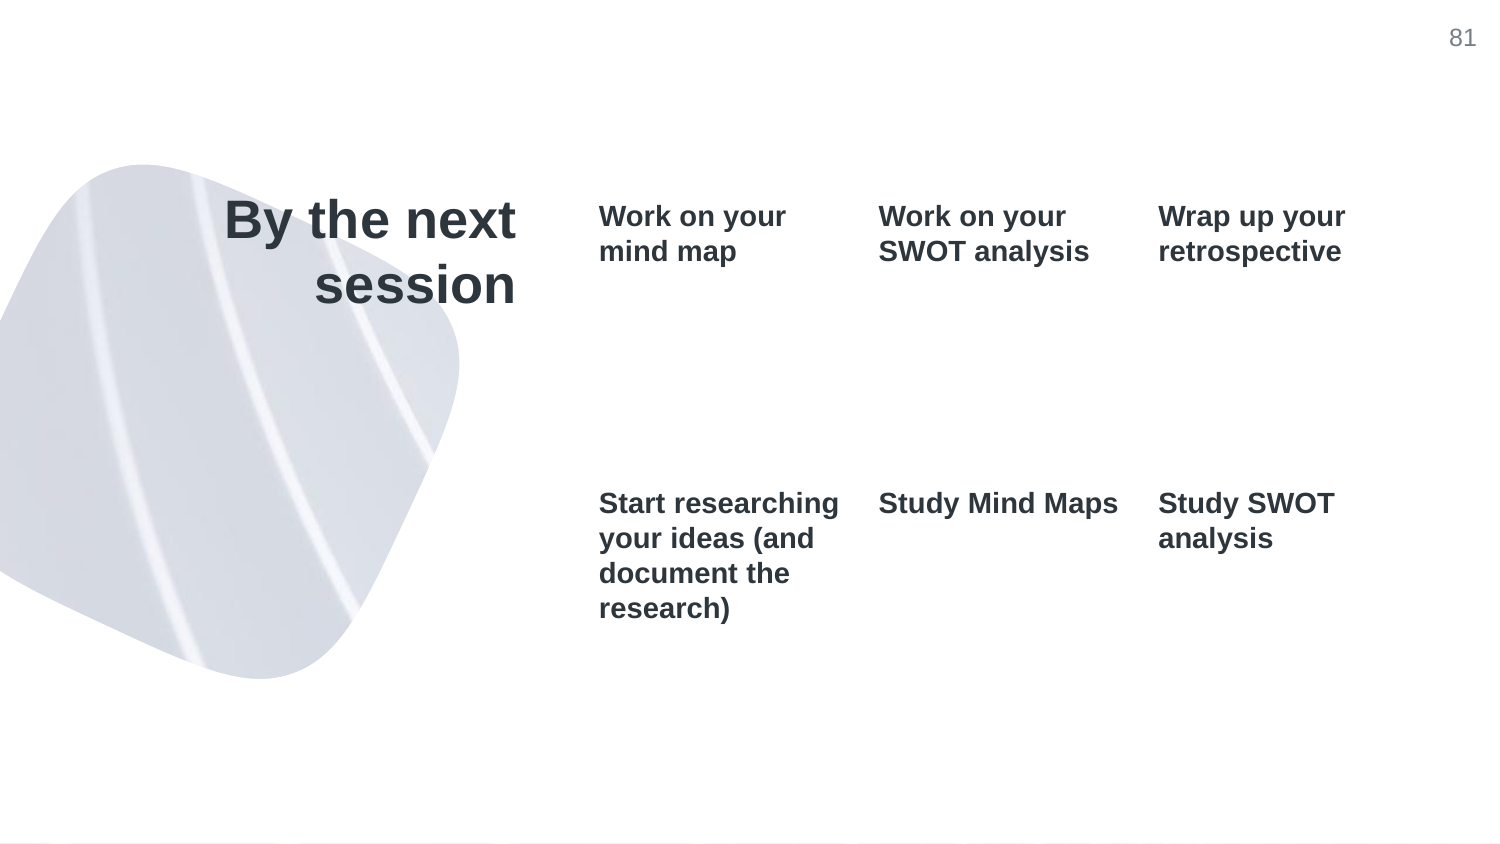

81
# By the next session
Work on your mind map
Work on your SWOT analysis
Wrap up your retrospective
Start researching your ideas (and document the research)
Study Mind Maps

Study SWOT analysis